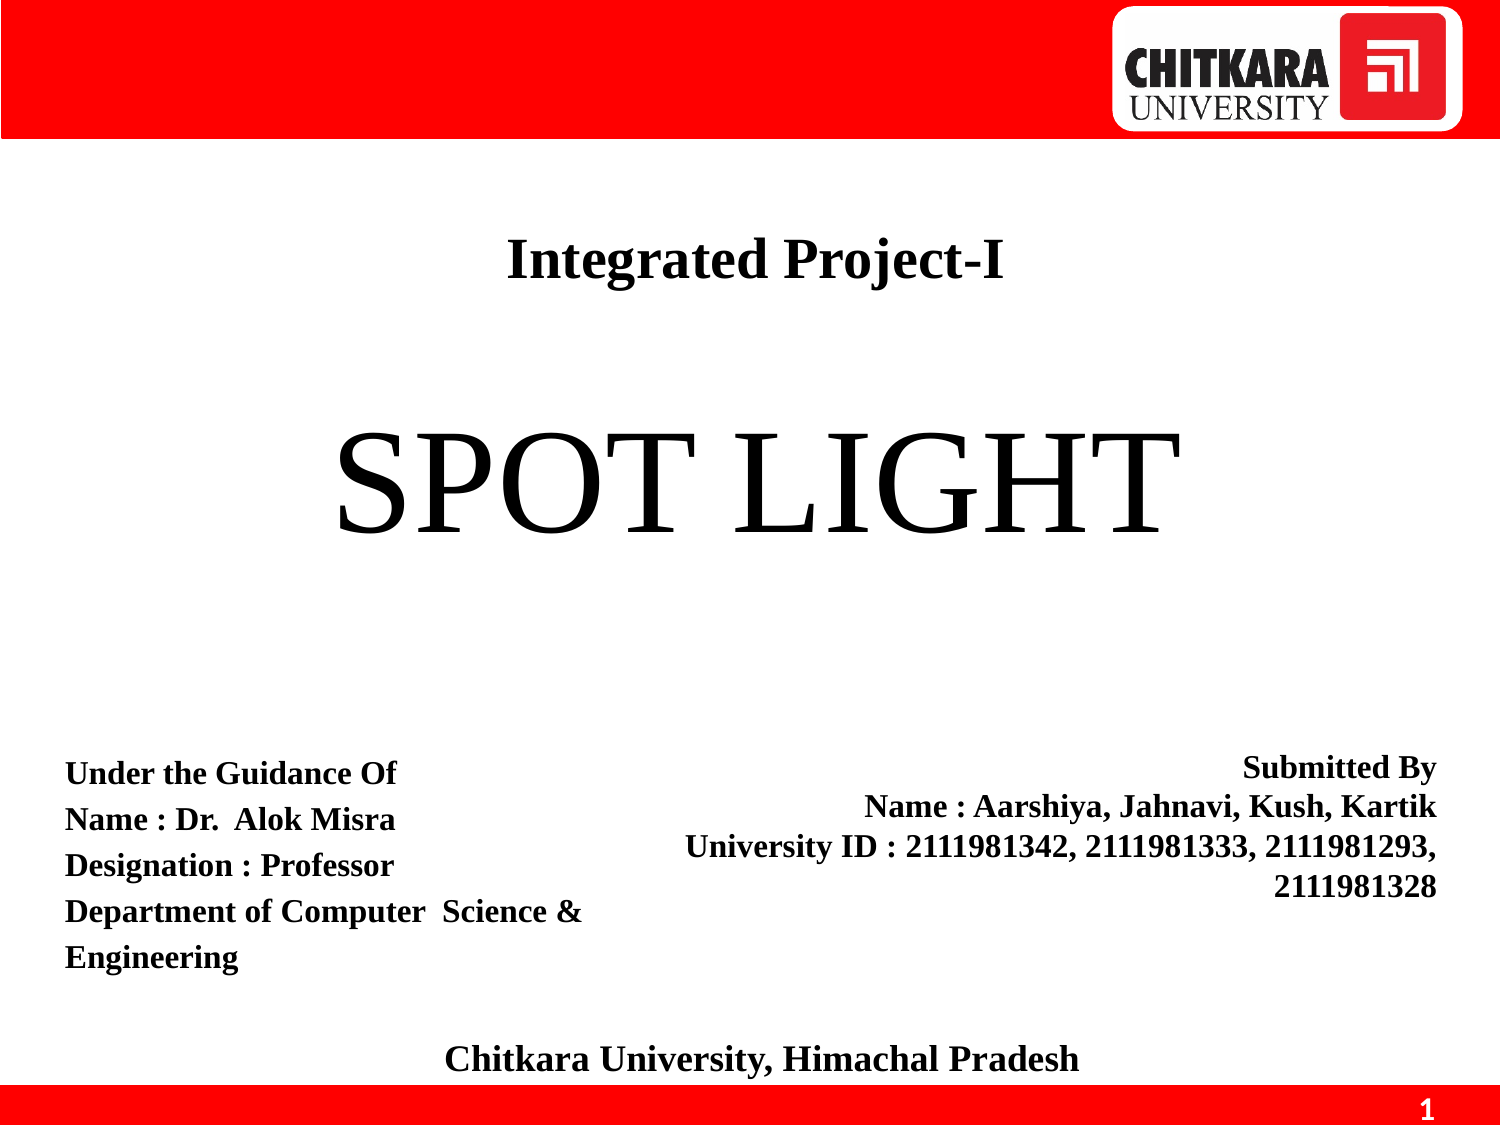

Integrated Project-I
SPOT LIGHT

Submitted By
Name : Aarshiya, Jahnavi, Kush, Kartik
University ID : 2111981342, 2111981333, 2111981293, 2111981328

Supervisor
Under the Guidance Of
Name : Dr.  Alok Misra
Designation : Professor
Department of Computer  Science & Engineering

Chitkara University, Himachal Pradesh
1